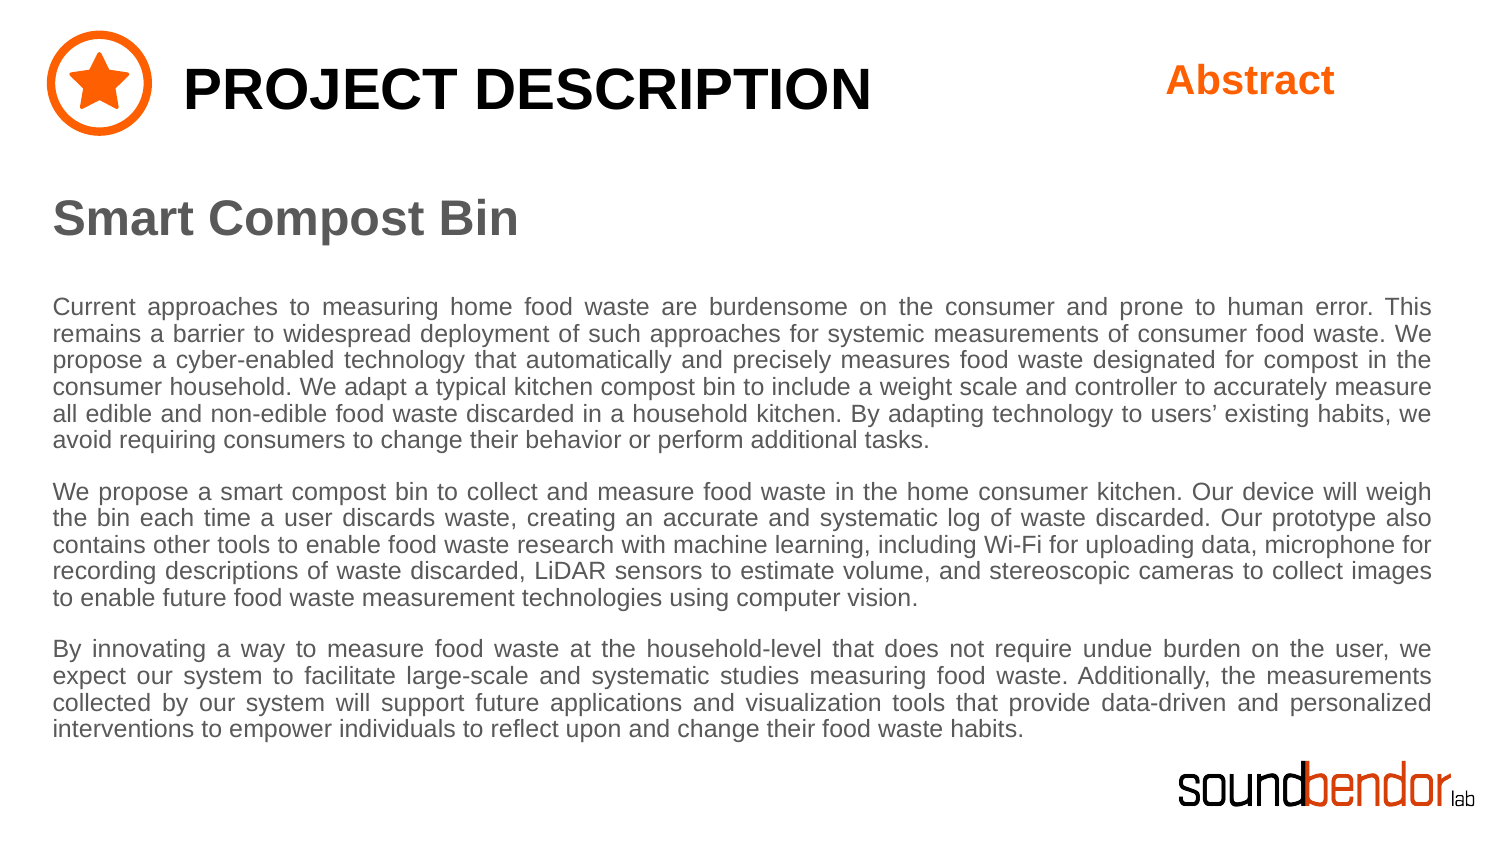

Abstract
Smart Compost Bin
Current approaches to measuring home food waste are burdensome on the consumer and prone to human error. This remains a barrier to widespread deployment of such approaches for systemic measurements of consumer food waste. We propose a cyber-enabled technology that automatically and precisely measures food waste designated for compost in the consumer household. We adapt a typical kitchen compost bin to include a weight scale and controller to accurately measure all edible and non-edible food waste discarded in a household kitchen. By adapting technology to users’ existing habits, we avoid requiring consumers to change their behavior or perform additional tasks.
We propose a smart compost bin to collect and measure food waste in the home consumer kitchen. Our device will weigh the bin each time a user discards waste, creating an accurate and systematic log of waste discarded. Our prototype also contains other tools to enable food waste research with machine learning, including Wi-Fi for uploading data, microphone for recording descriptions of waste discarded, LiDAR sensors to estimate volume, and stereoscopic cameras to collect images to enable future food waste measurement technologies using computer vision.
By innovating a way to measure food waste at the household-level that does not require undue burden on the user, we expect our system to facilitate large-scale and systematic studies measuring food waste. Additionally, the measurements collected by our system will support future applications and visualization tools that provide data-driven and personalized interventions to empower individuals to reflect upon and change their food waste habits.